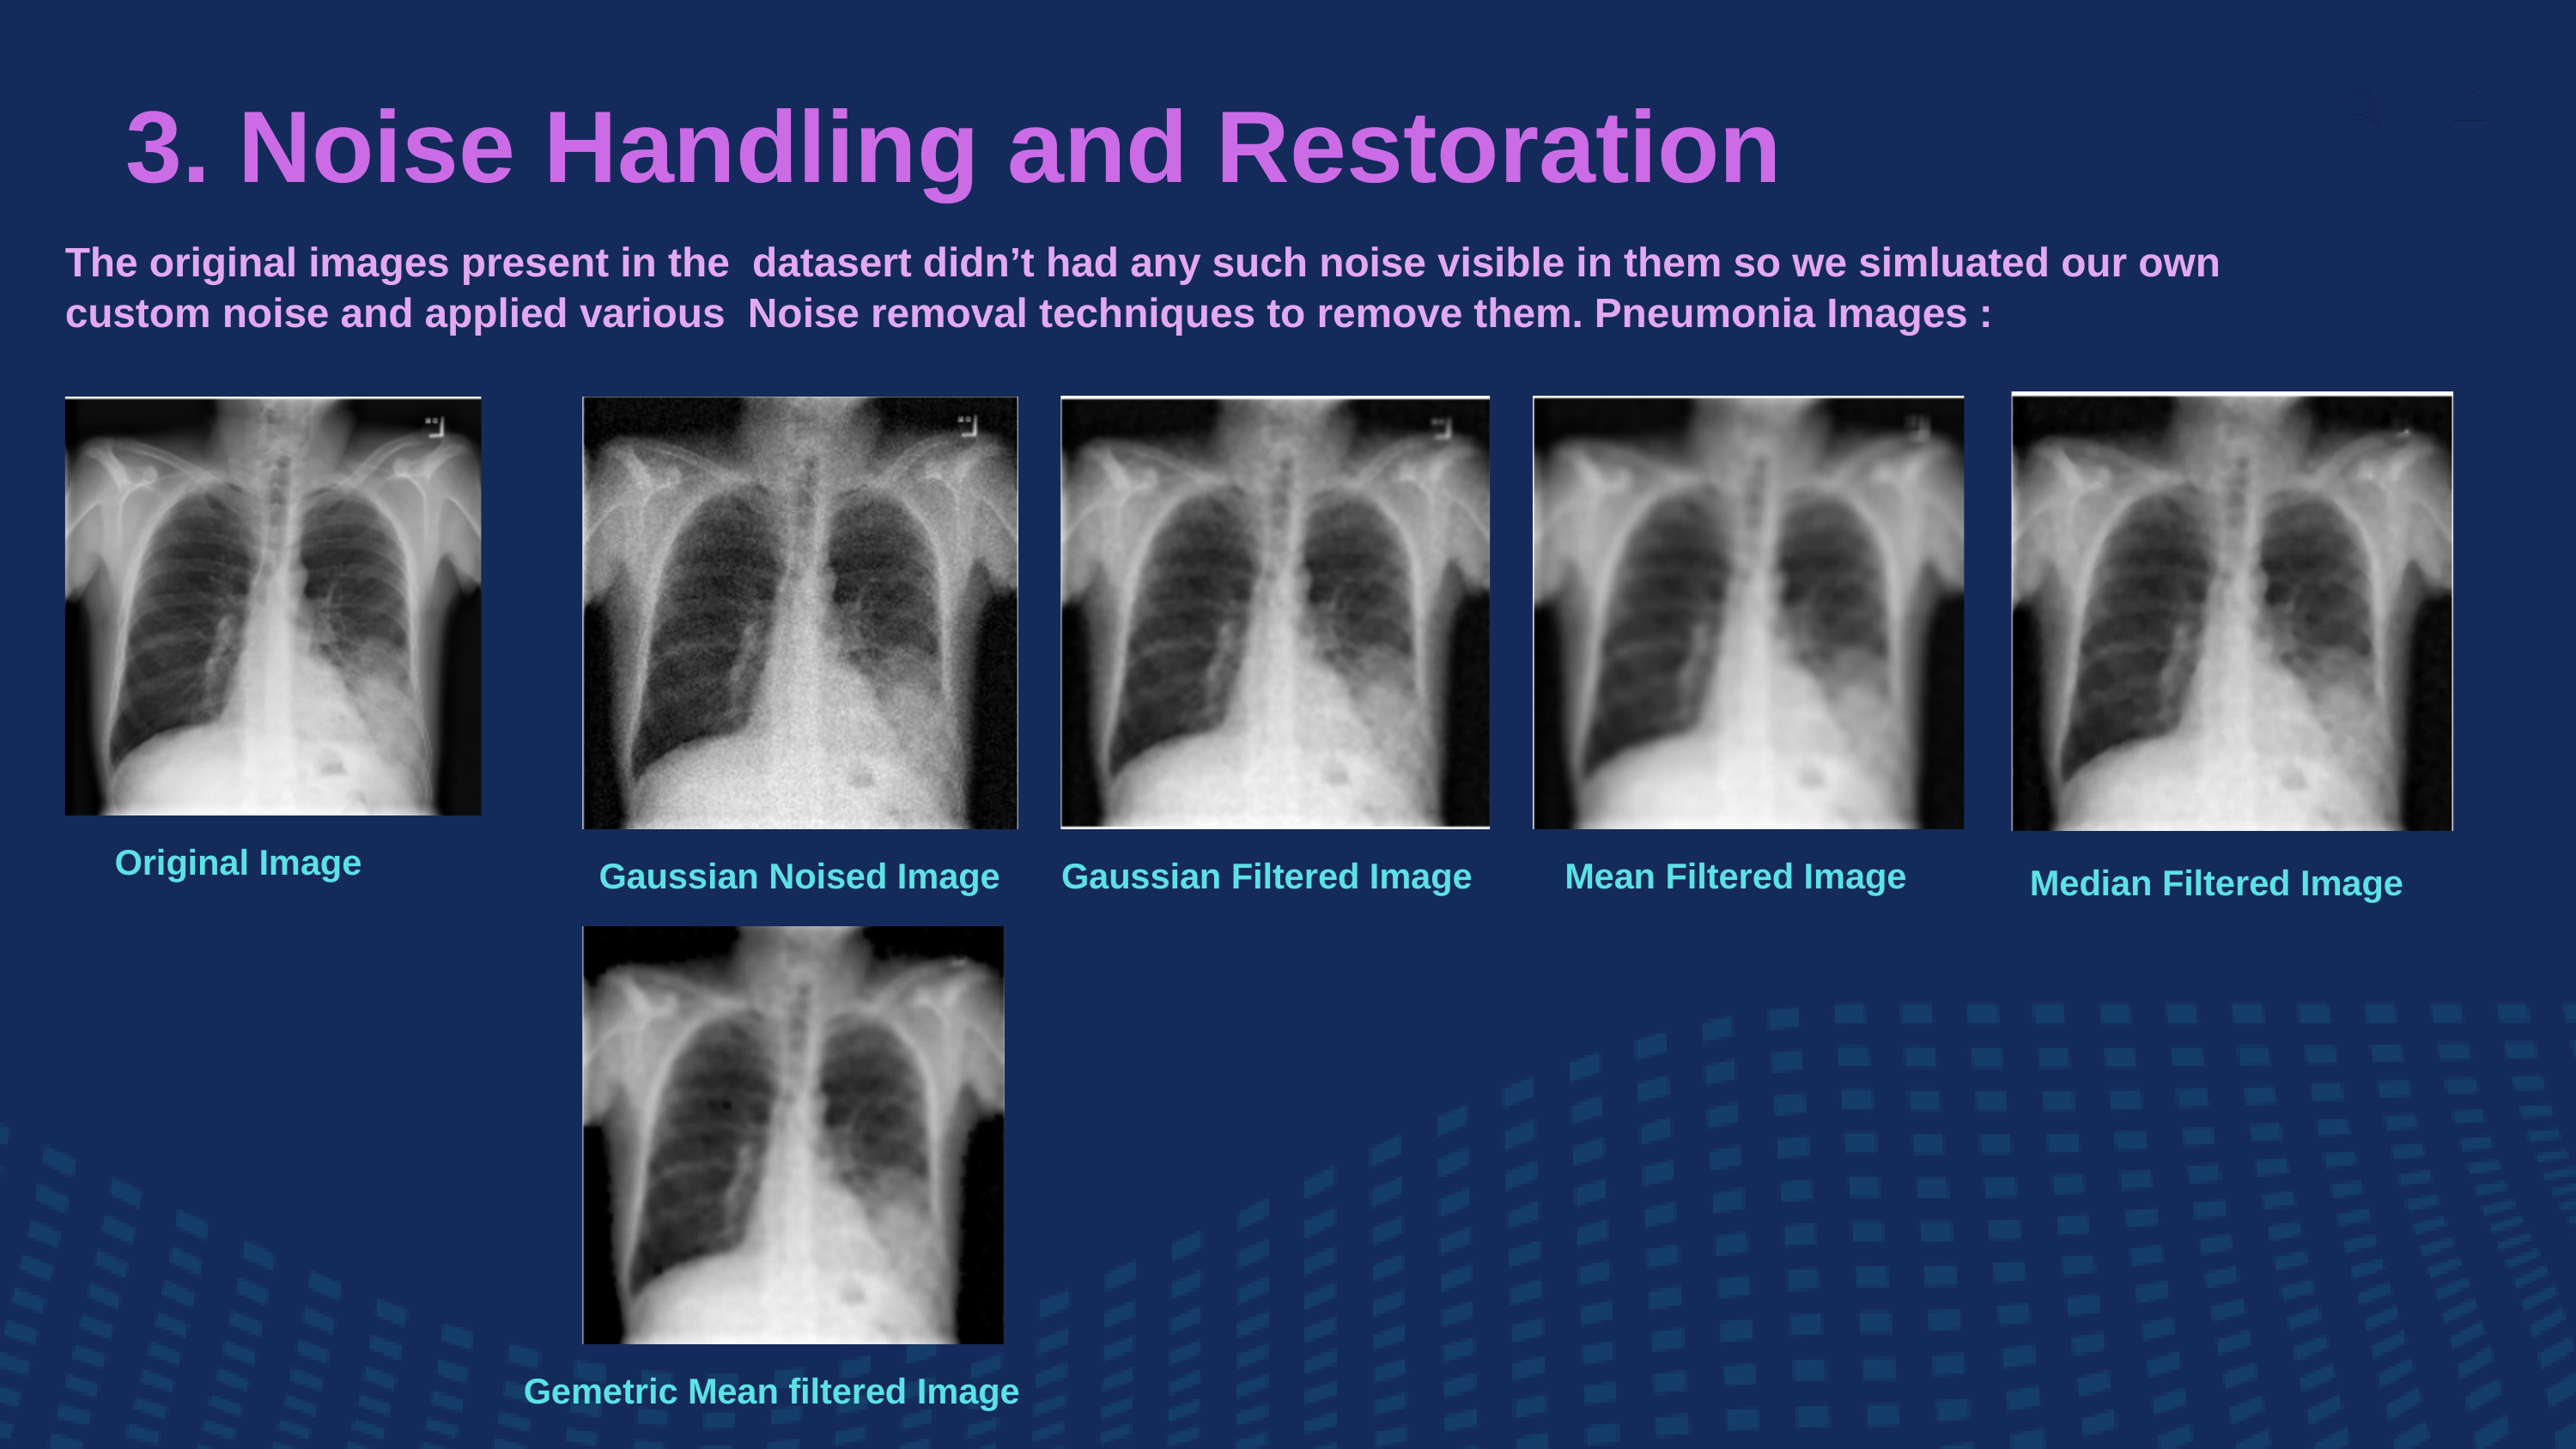

3. Noise Handling and Restoration

The original images present in the  datasert didn’t had any such noise visible in them so we simluated our own custom noise and applied various  Noise removal techniques to remove them. Pneumonia Images :

Original Image
Gaussian Noised Image
Gaussian Filtered Image
Mean Filtered Image
Median Filtered Image

Gemetric Mean filtered Image